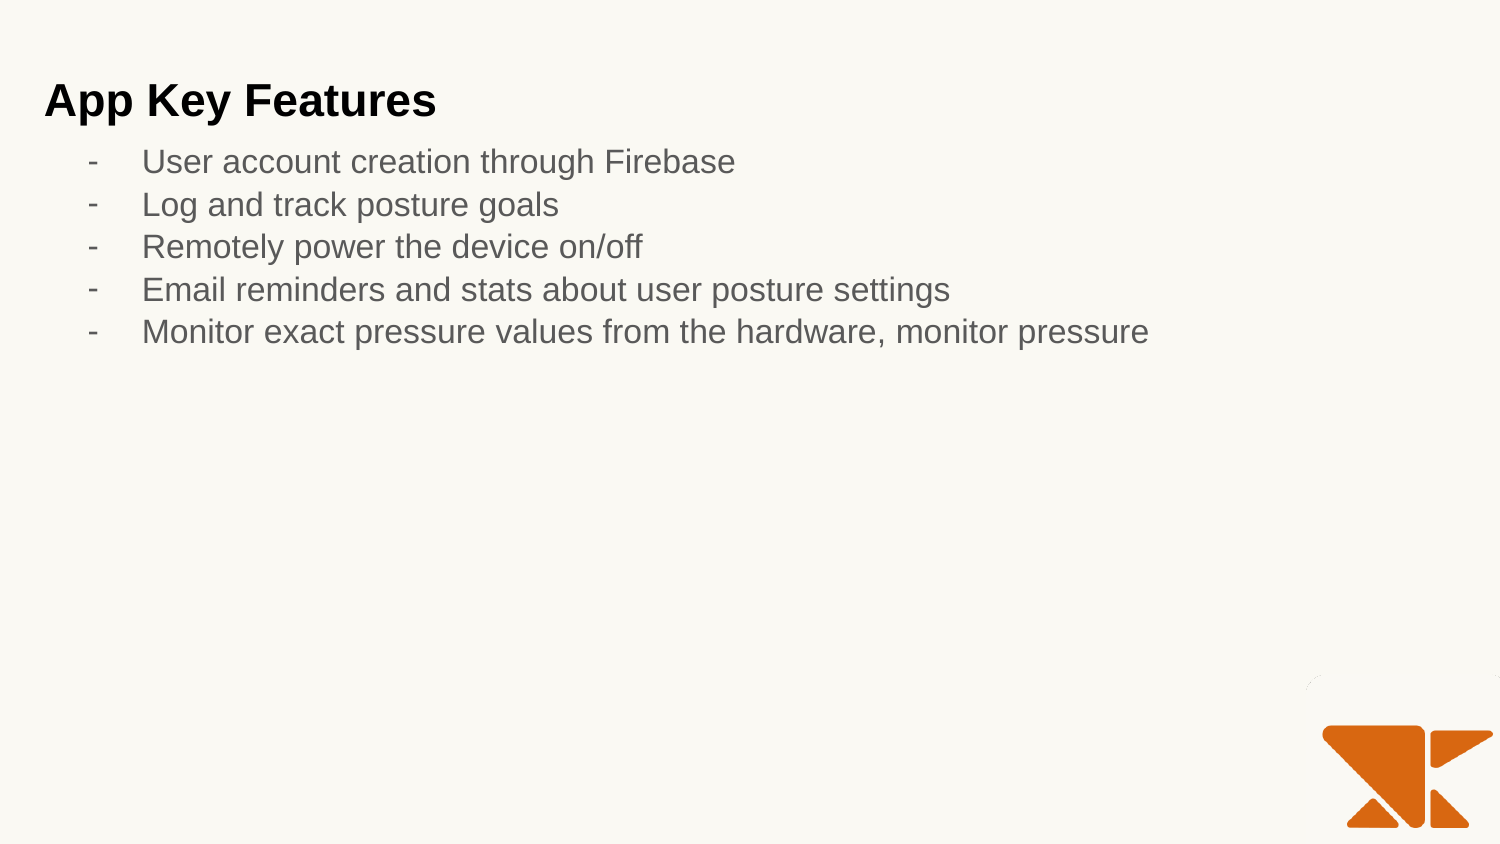

App Key Features
User account creation through Firebase
Log and track posture goals
Remotely power the device on/off
Email reminders and stats about user posture settings
Monitor exact pressure values from the hardware, monitor pressure